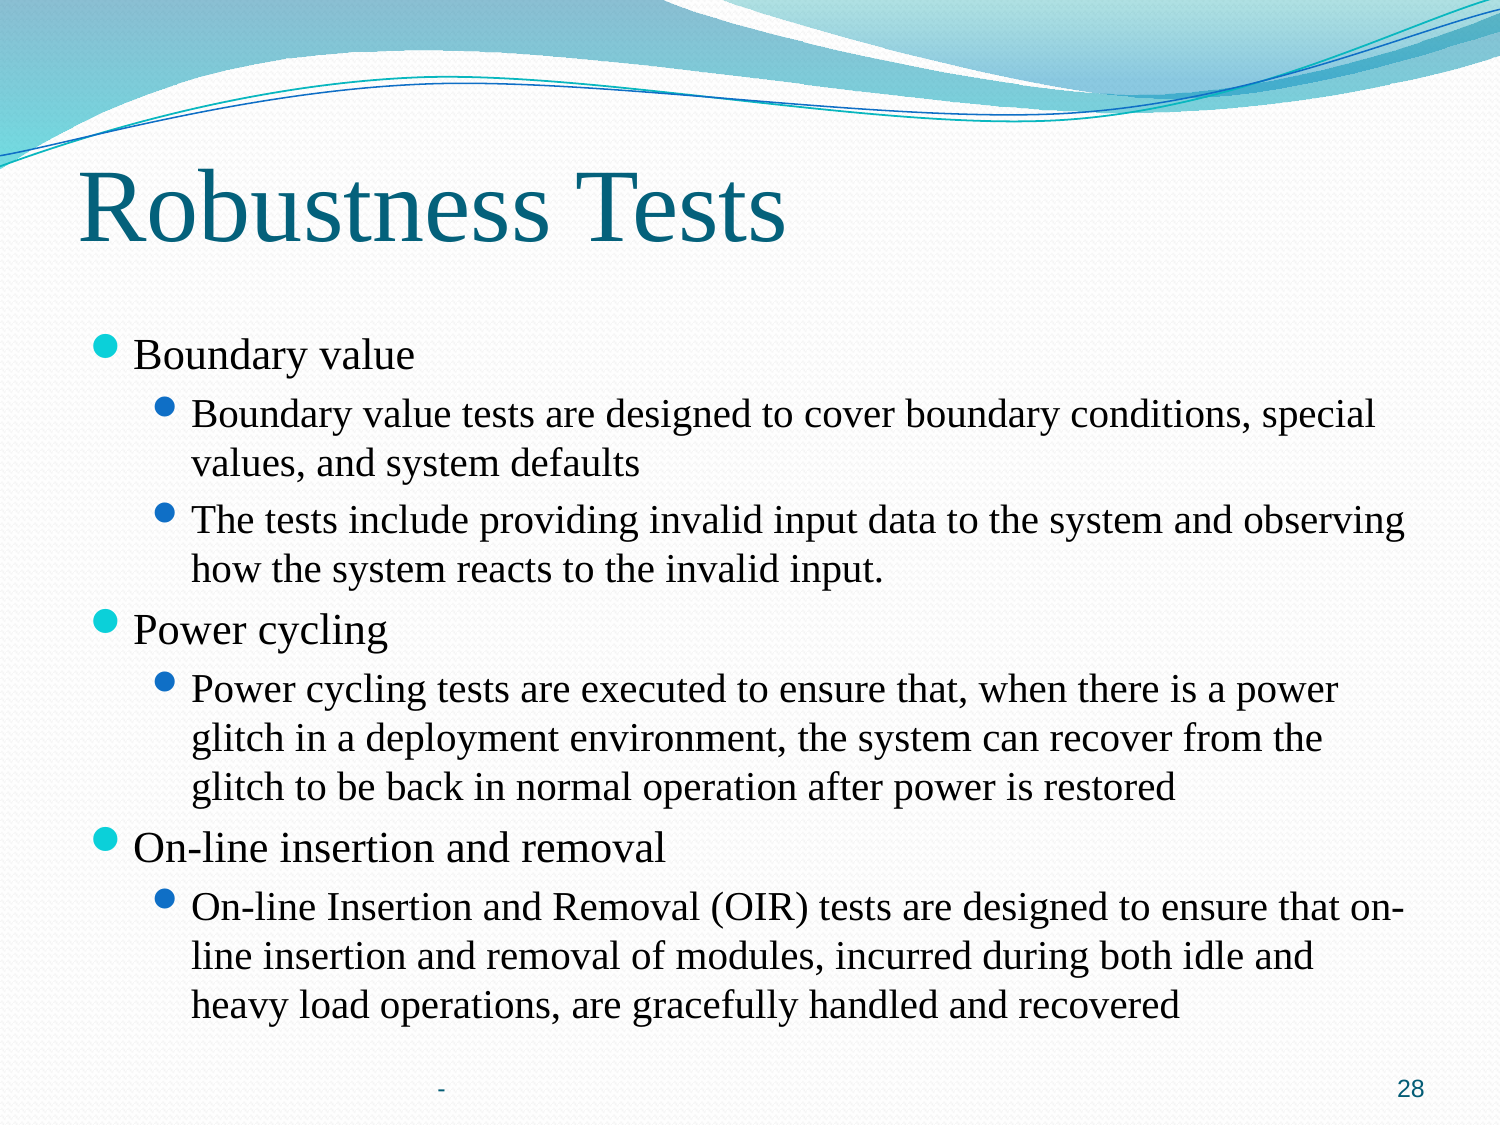

# Robustness Tests
Boundary value
Boundary value tests are designed to cover boundary conditions, special values, and system defaults
The tests include providing invalid input data to the system and observing how the system reacts to the invalid input.
Power cycling
Power cycling tests are executed to ensure that, when there is a power glitch in a deployment environment, the system can recover from the glitch to be back in normal operation after power is restored
On-line insertion and removal
On-line Insertion and Removal (OIR) tests are designed to ensure that on-line insertion and removal of modules, incurred during both idle and heavy load operations, are gracefully handled and recovered
-
28